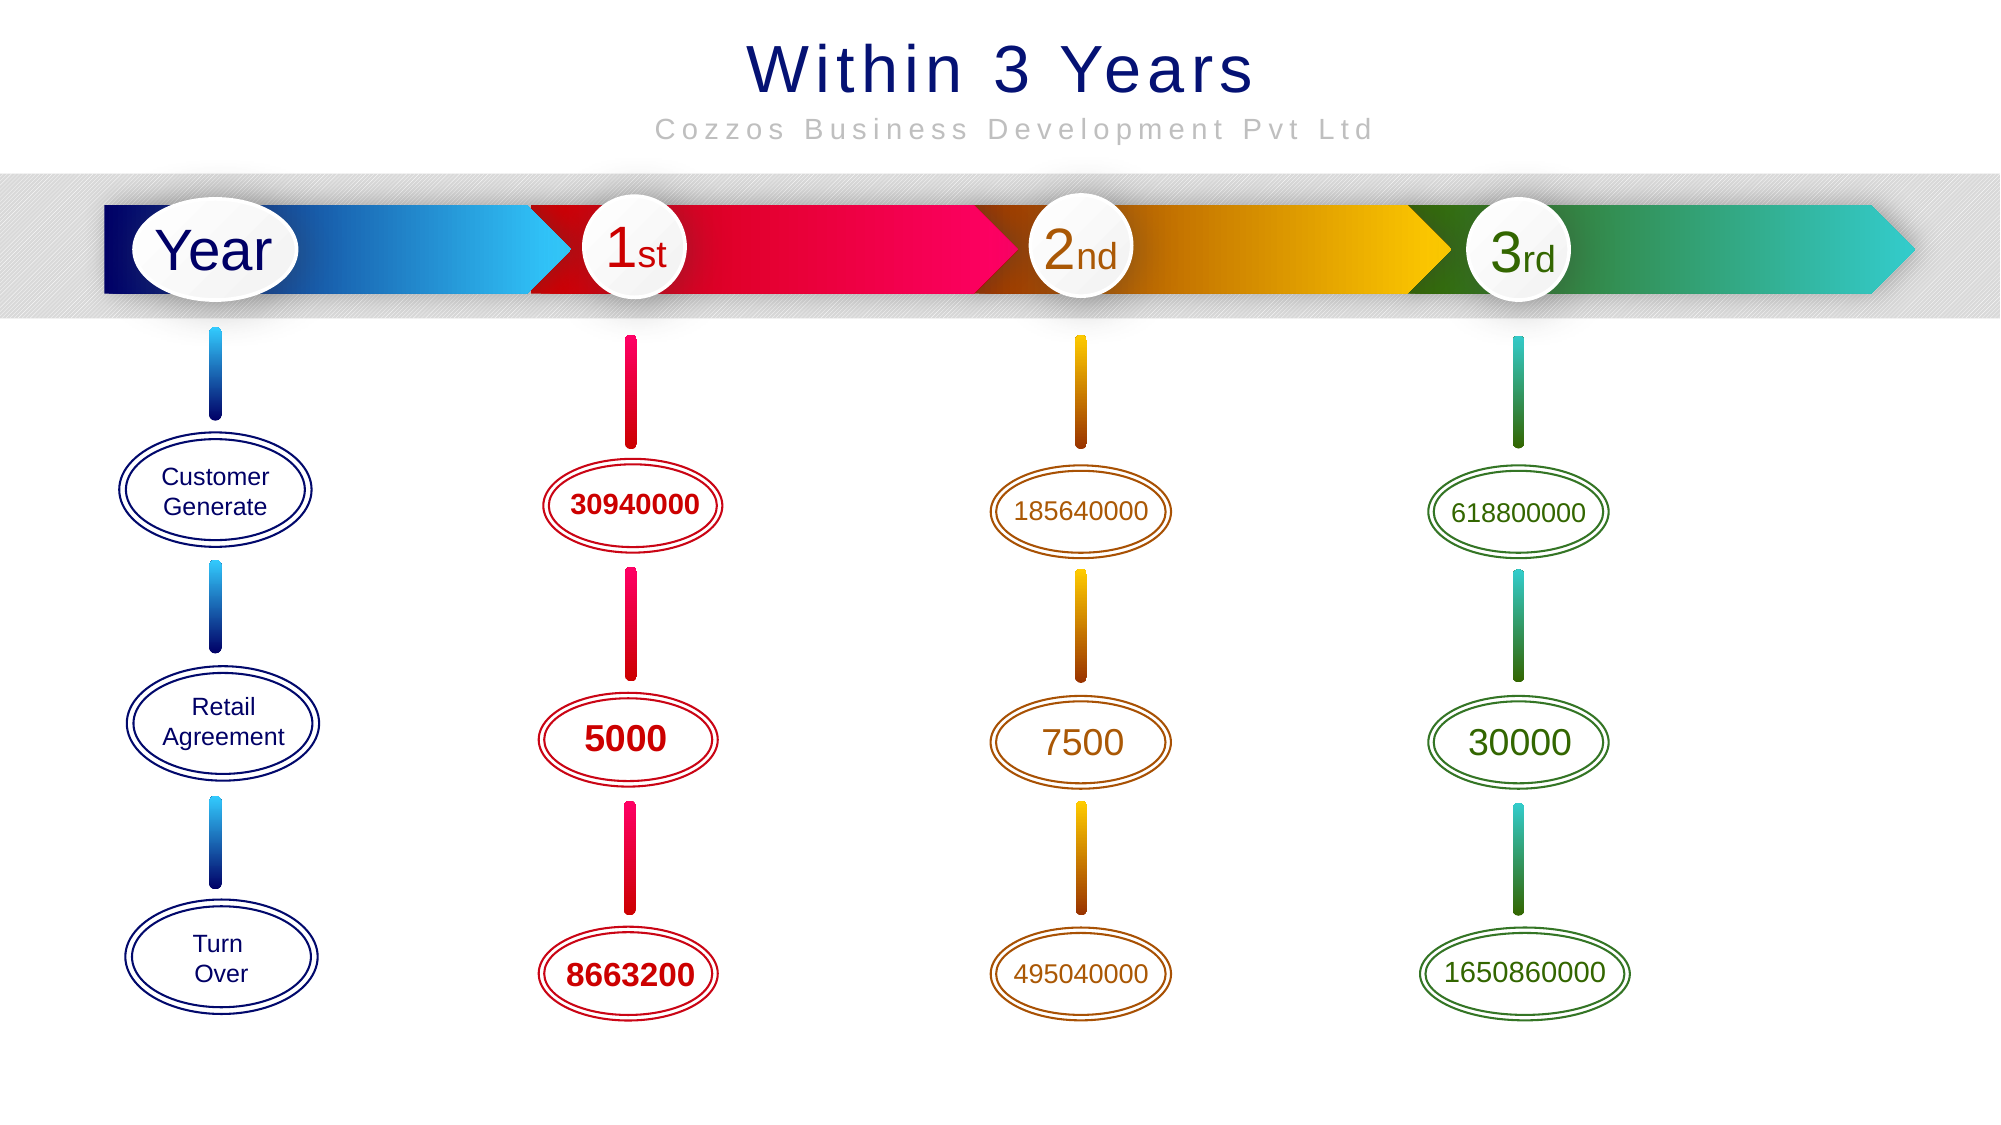

Within 3 Years
Cozzos Business Development Pvt Ltd

1st
2nd
Year

3rd

Customer
Generate

30940000

618800000

185640000

Retail
Agreement

5000

7500

30000

Turn
Over

8663200

495040000

1650860000